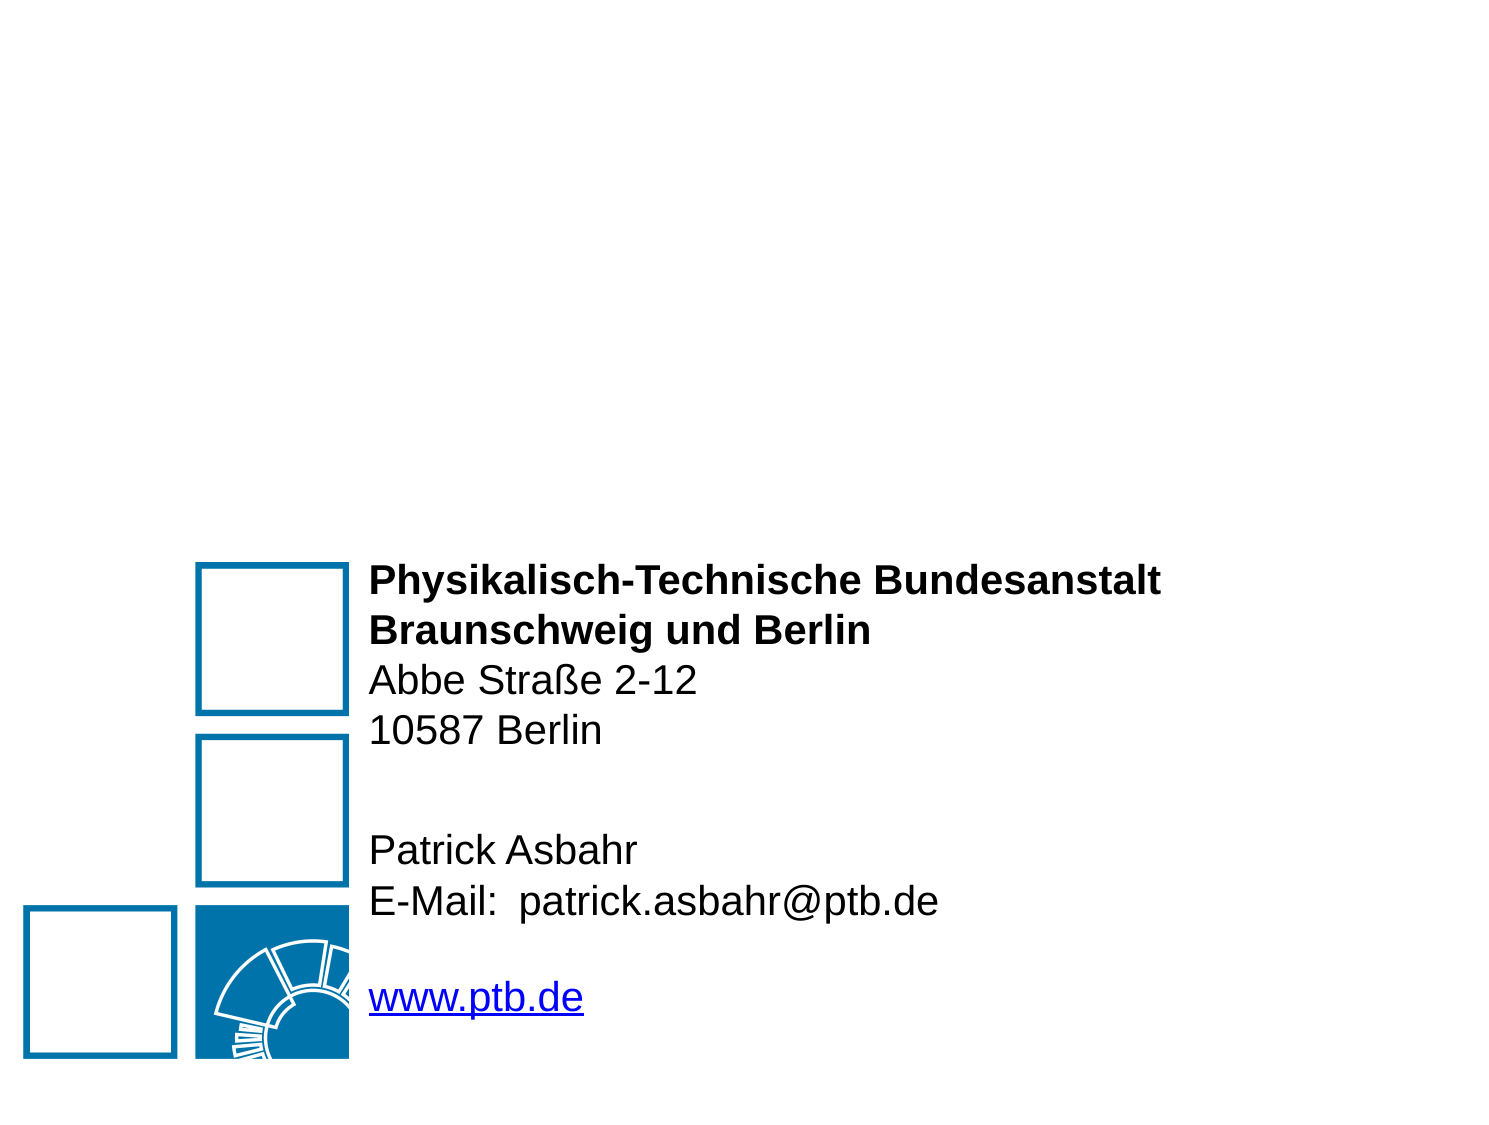

Physikalisch-Technische Bundesanstalt
Braunschweig und Berlin
Abbe Straße 2-12
10587 Berlin

Patrick Asbahr
E-Mail: 	patrick.asbahr@ptb.de

www.ptb.de